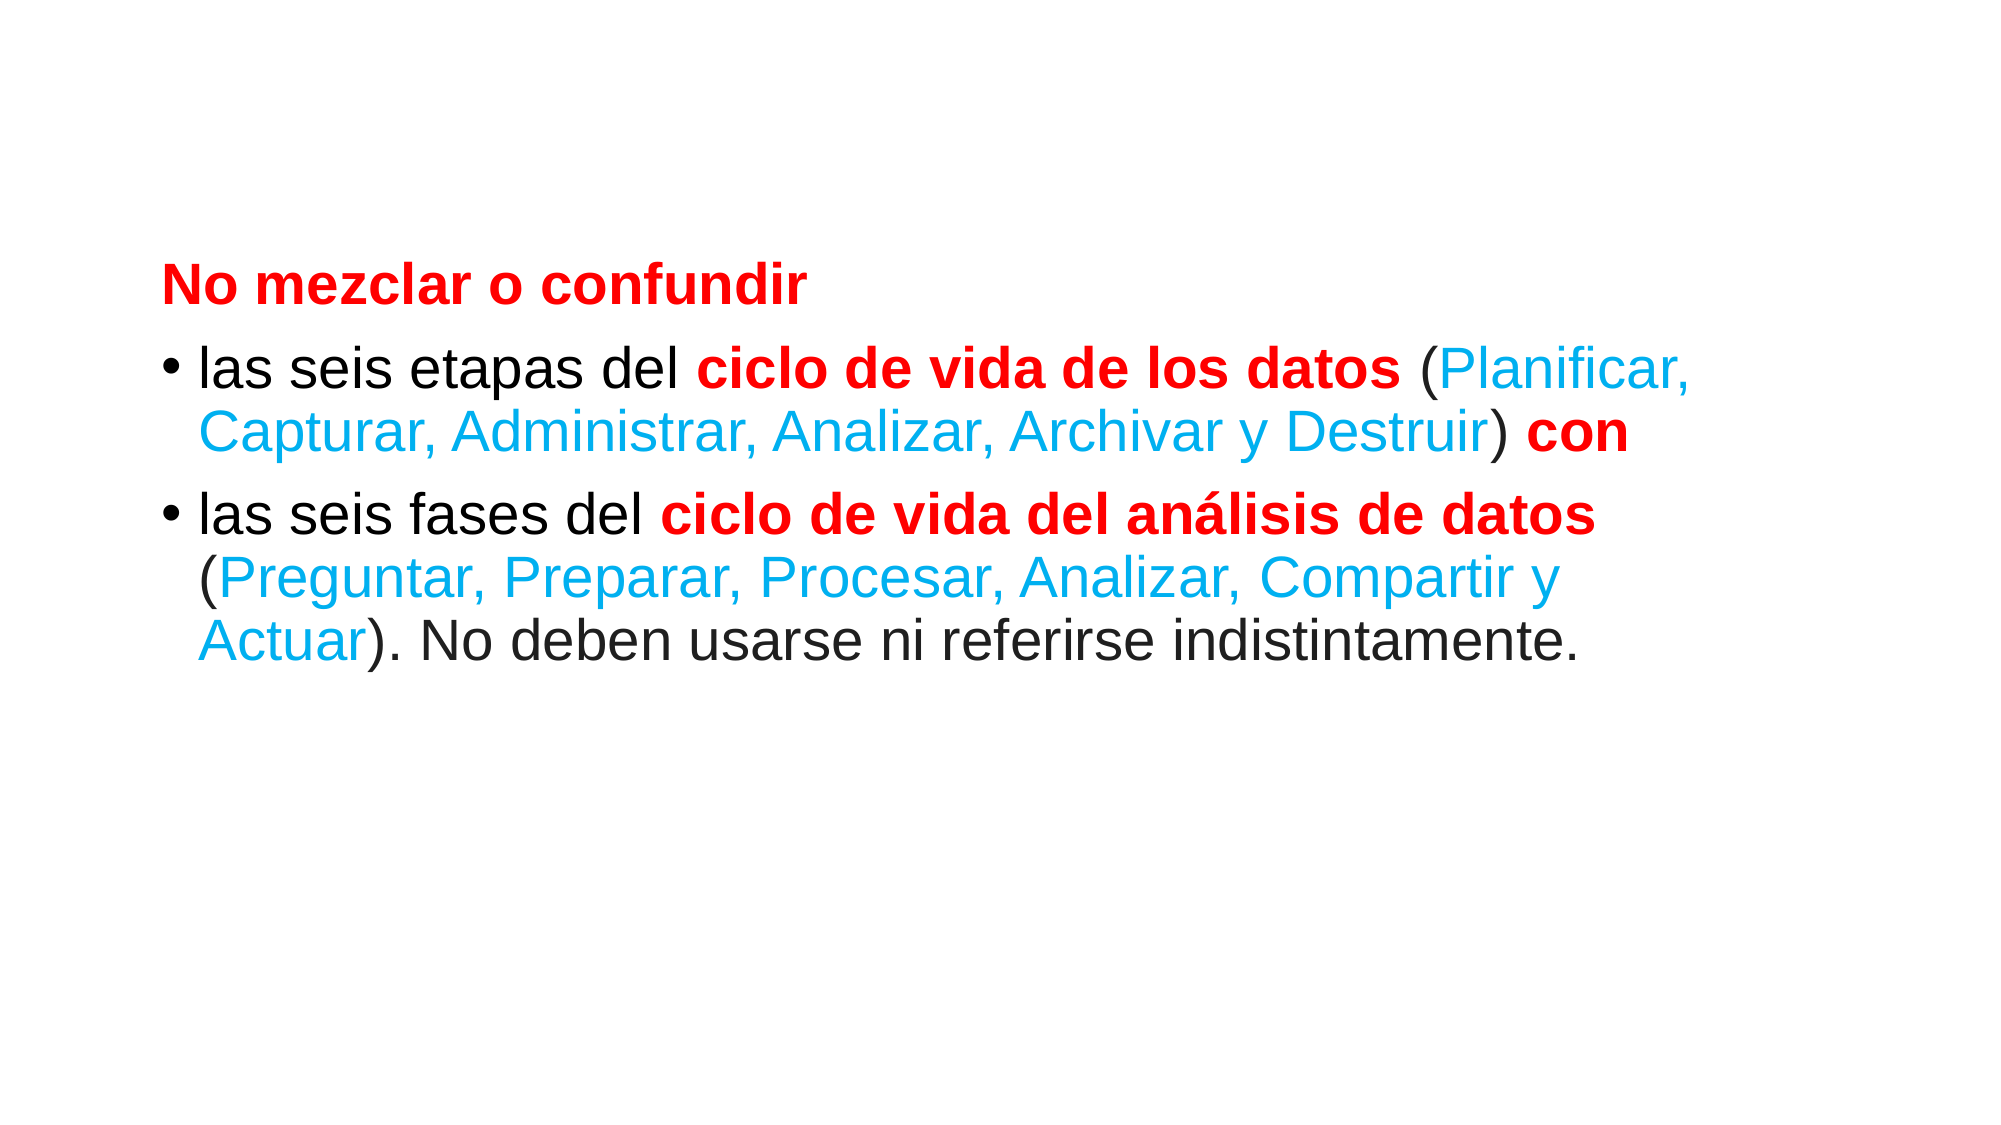

No mezclar o confundir
las seis etapas del ciclo de vida de los datos (Planificar, Capturar, Administrar, Analizar, Archivar y Destruir) con
las seis fases del ciclo de vida del análisis de datos (Preguntar, Preparar, Procesar, Analizar, Compartir y Actuar). No deben usarse ni referirse indistintamente.